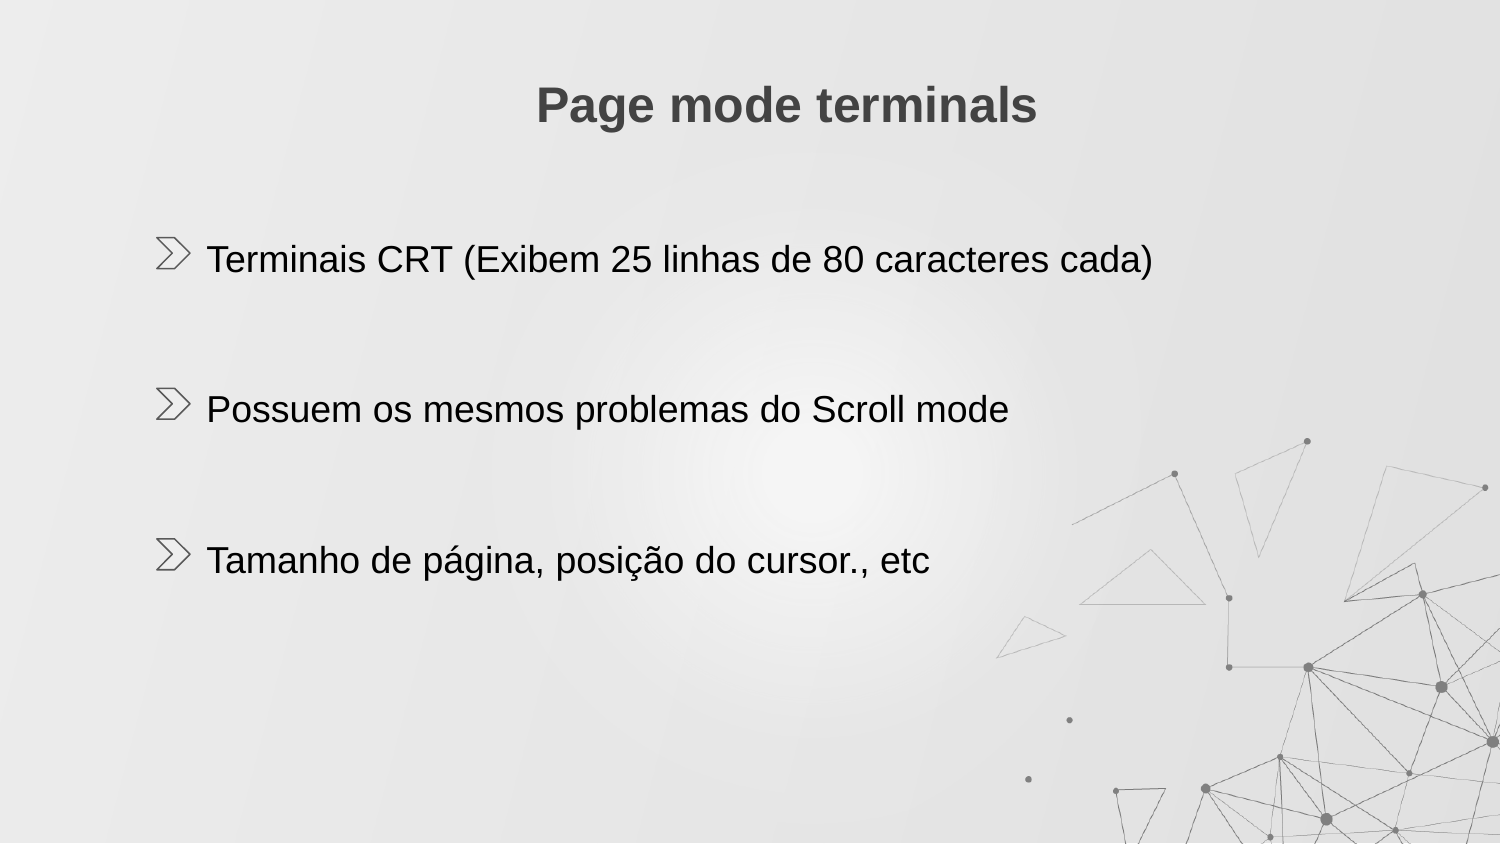

# Page mode terminals
Terminais CRT (Exibem 25 linhas de 80 caracteres cada)

Possuem os mesmos problemas do Scroll mode

Tamanho de página, posição do cursor., etc